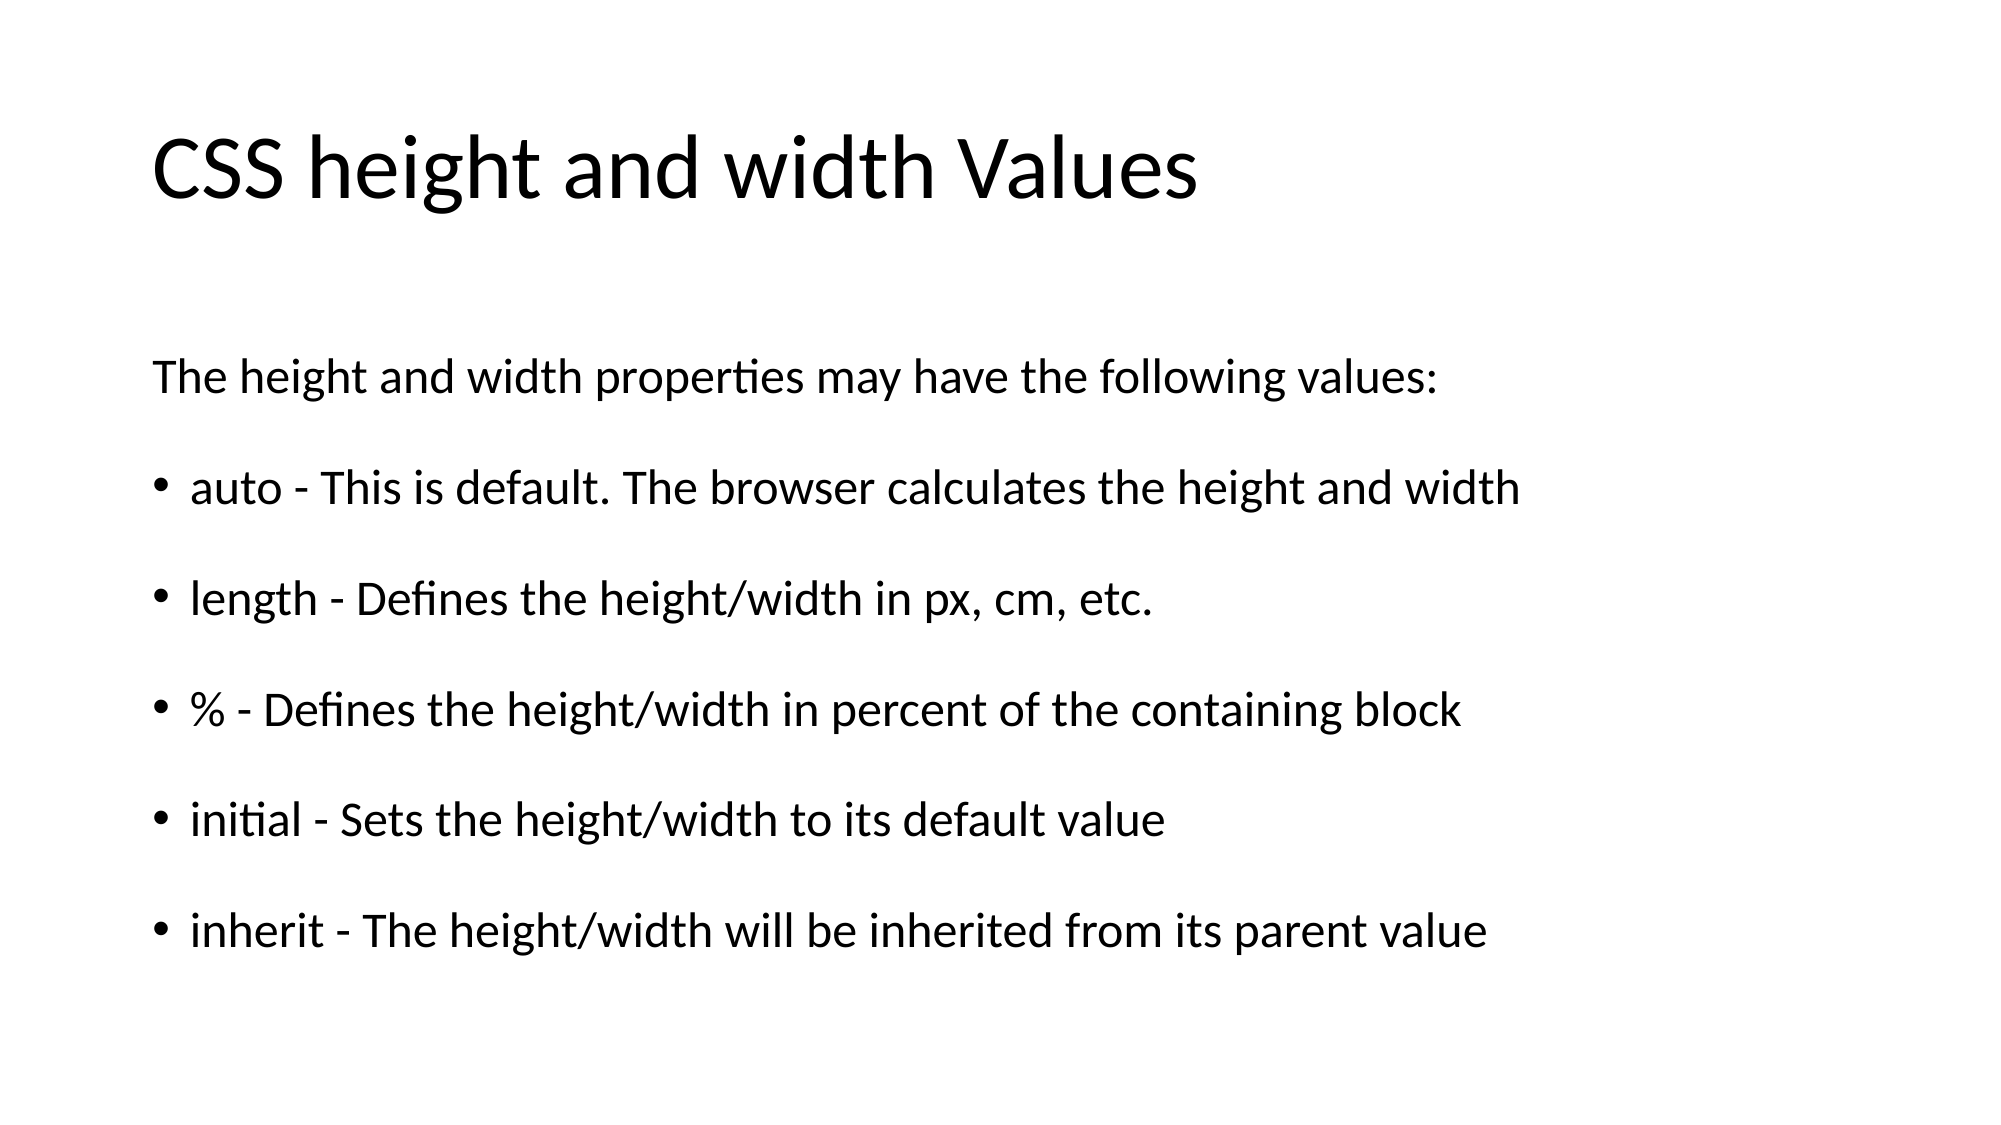

# CSS height and width Values
The height and width properties may have the following values:
auto - This is default. The browser calculates the height and width
length - Defines the height/width in px, cm, etc.
% - Defines the height/width in percent of the containing block
initial - Sets the height/width to its default value
inherit - The height/width will be inherited from its parent value